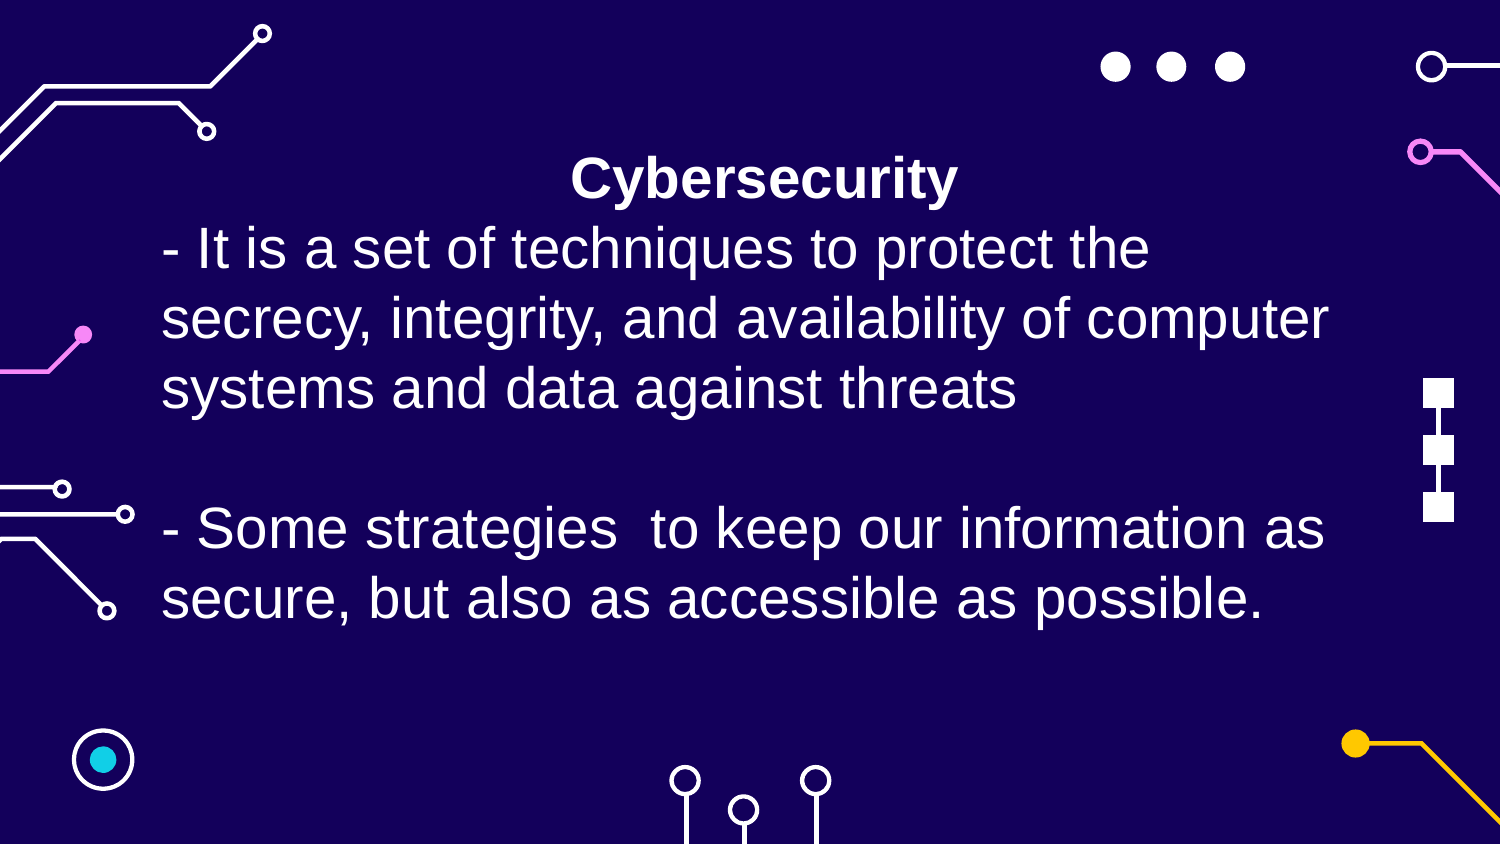

Cybersecurity
- It is a set of techniques to protect the secrecy, integrity, and availability of computer systems and data against threats

- Some strategies  to keep our information as secure, but also as accessible as possible.